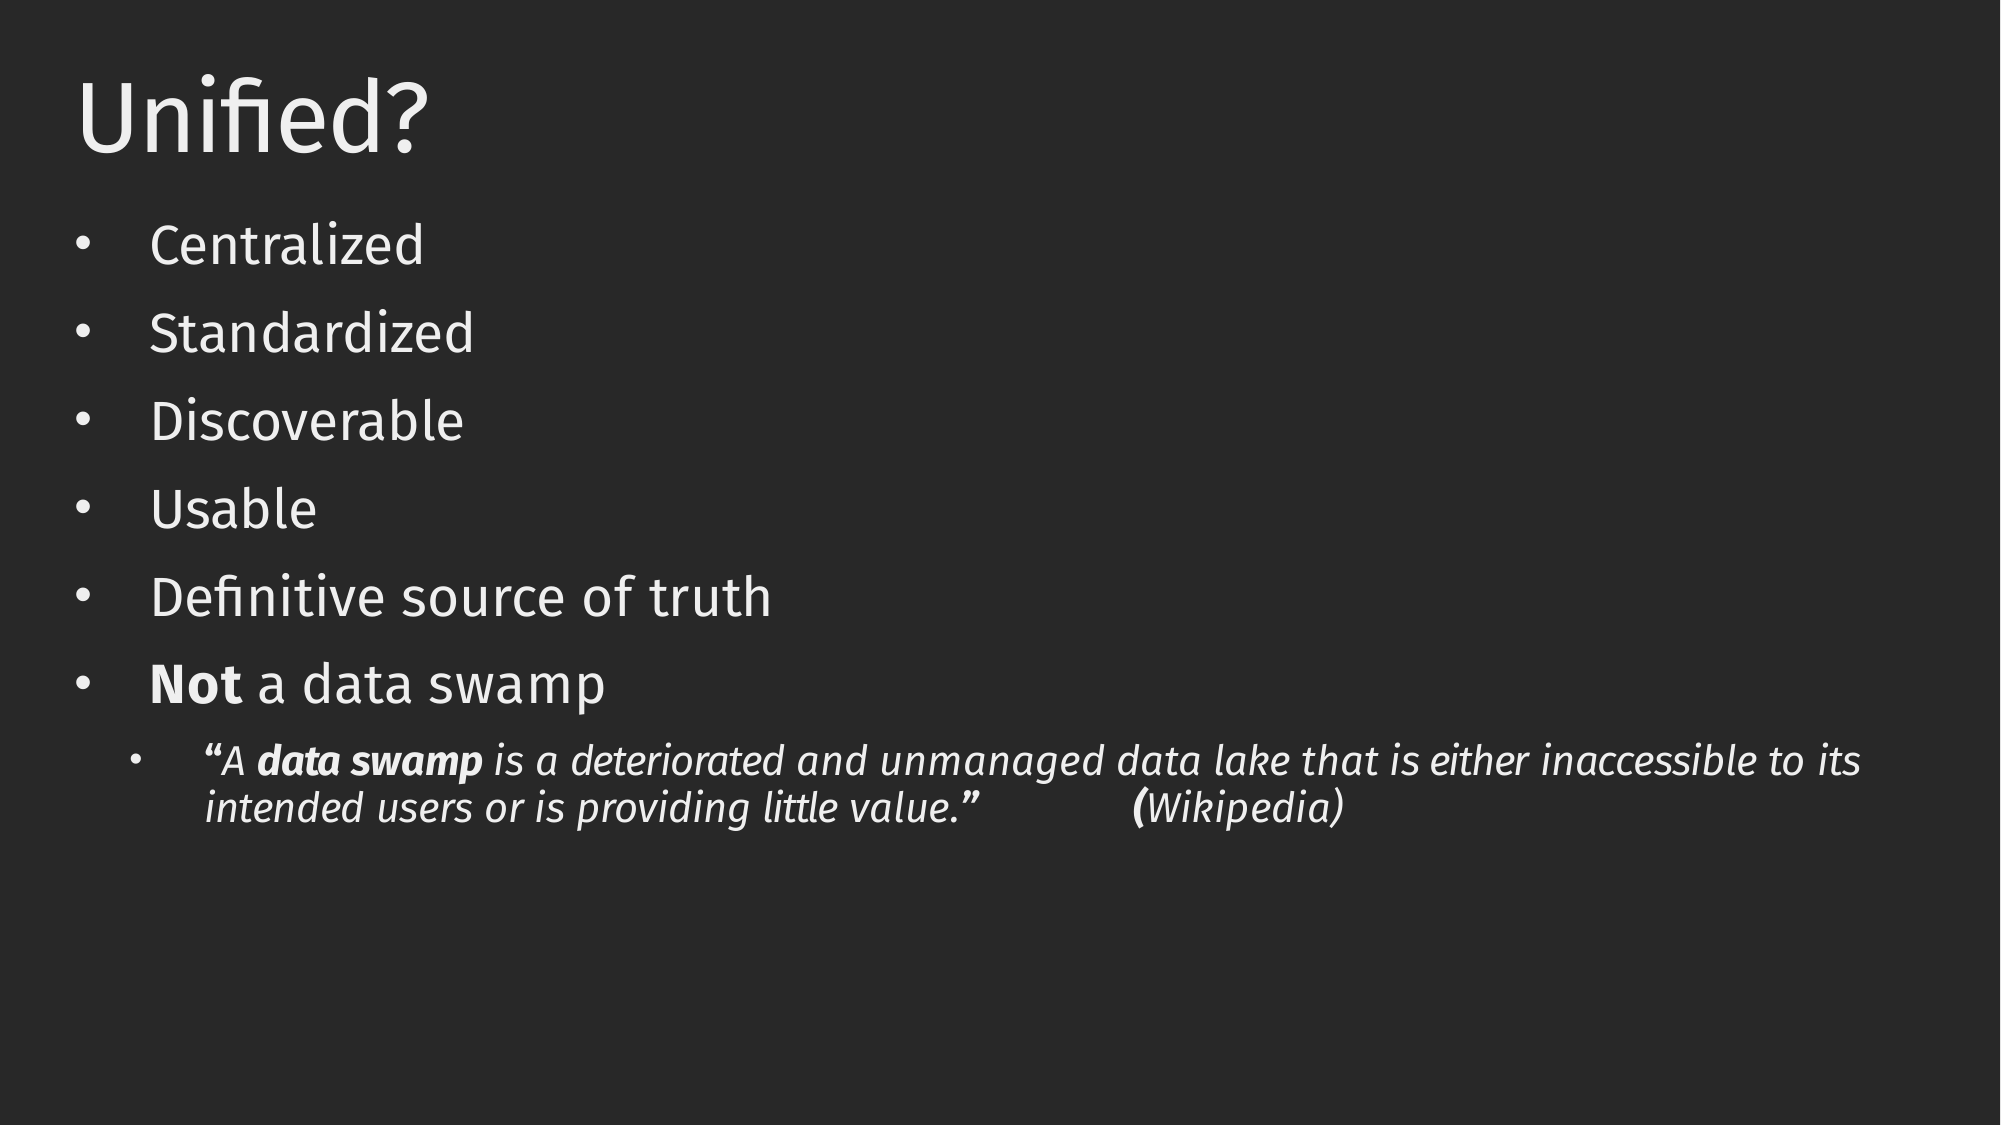

# Unified?
Centralized
Standardized
Discoverable
Usable
Definitive source of truth
Not a data swamp
“A data swamp is a deteriorated and unmanaged data lake that is either inaccessible to its
intended users or is providing little value.”	(Wikipedia)